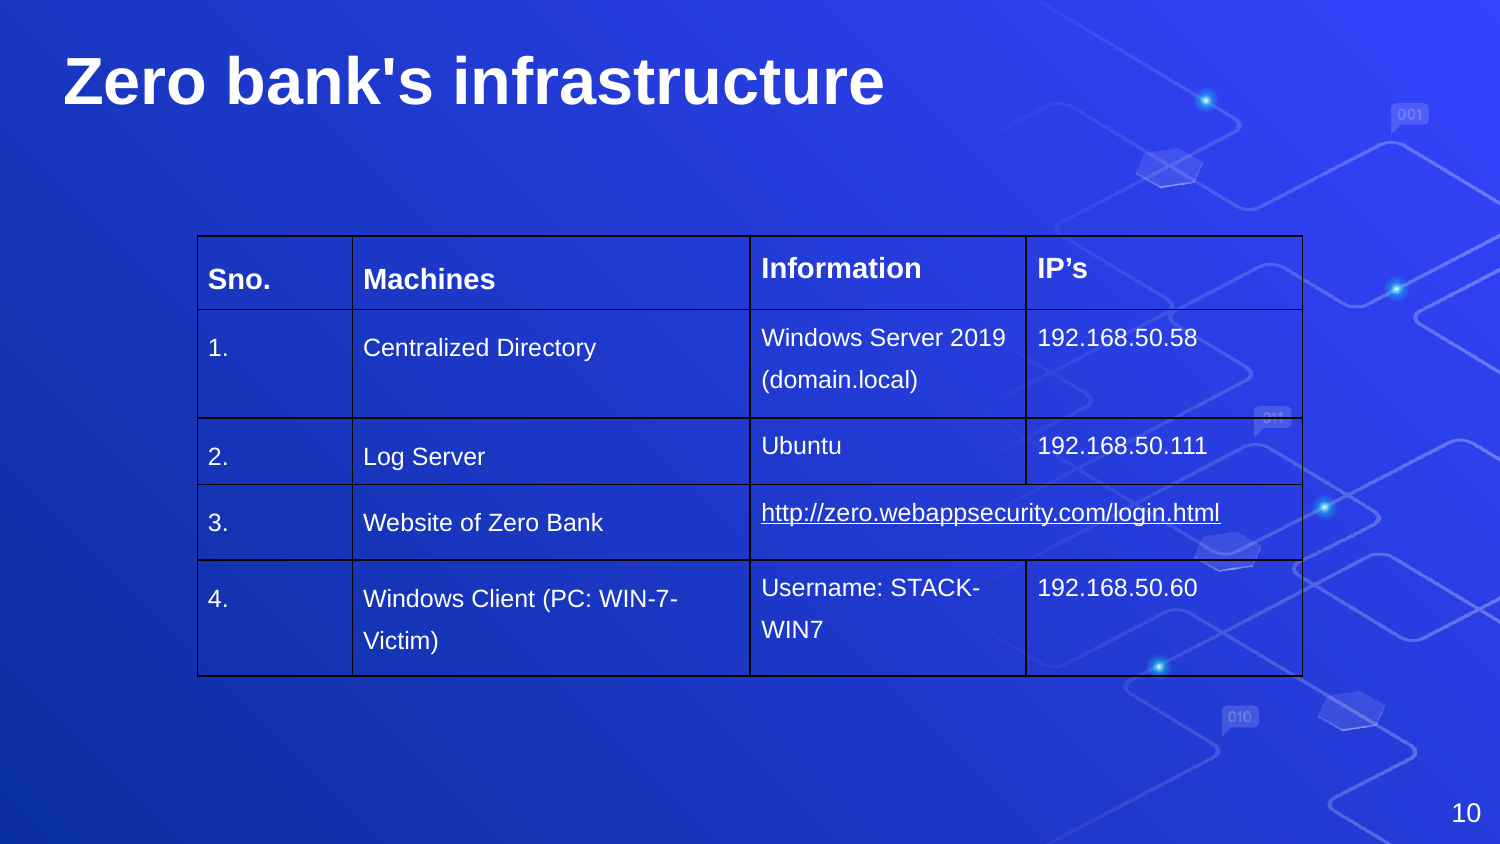

# Zero bank's infrastructure
| Sno. | Machines | Information | IP’s |
| --- | --- | --- | --- |
| 1. | Centralized Directory | Windows Server 2019 (domain.local) | 192.168.50.58 |
| 2. | Log Server | Ubuntu | 192.168.50.111 |
| 3. | Website of Zero Bank | http://zero.webappsecurity.com/login.html |  |
| 4. | Windows Client (PC: WIN-7-Victim) | Username: STACK-WIN7 | 192.168.50.60 |
10